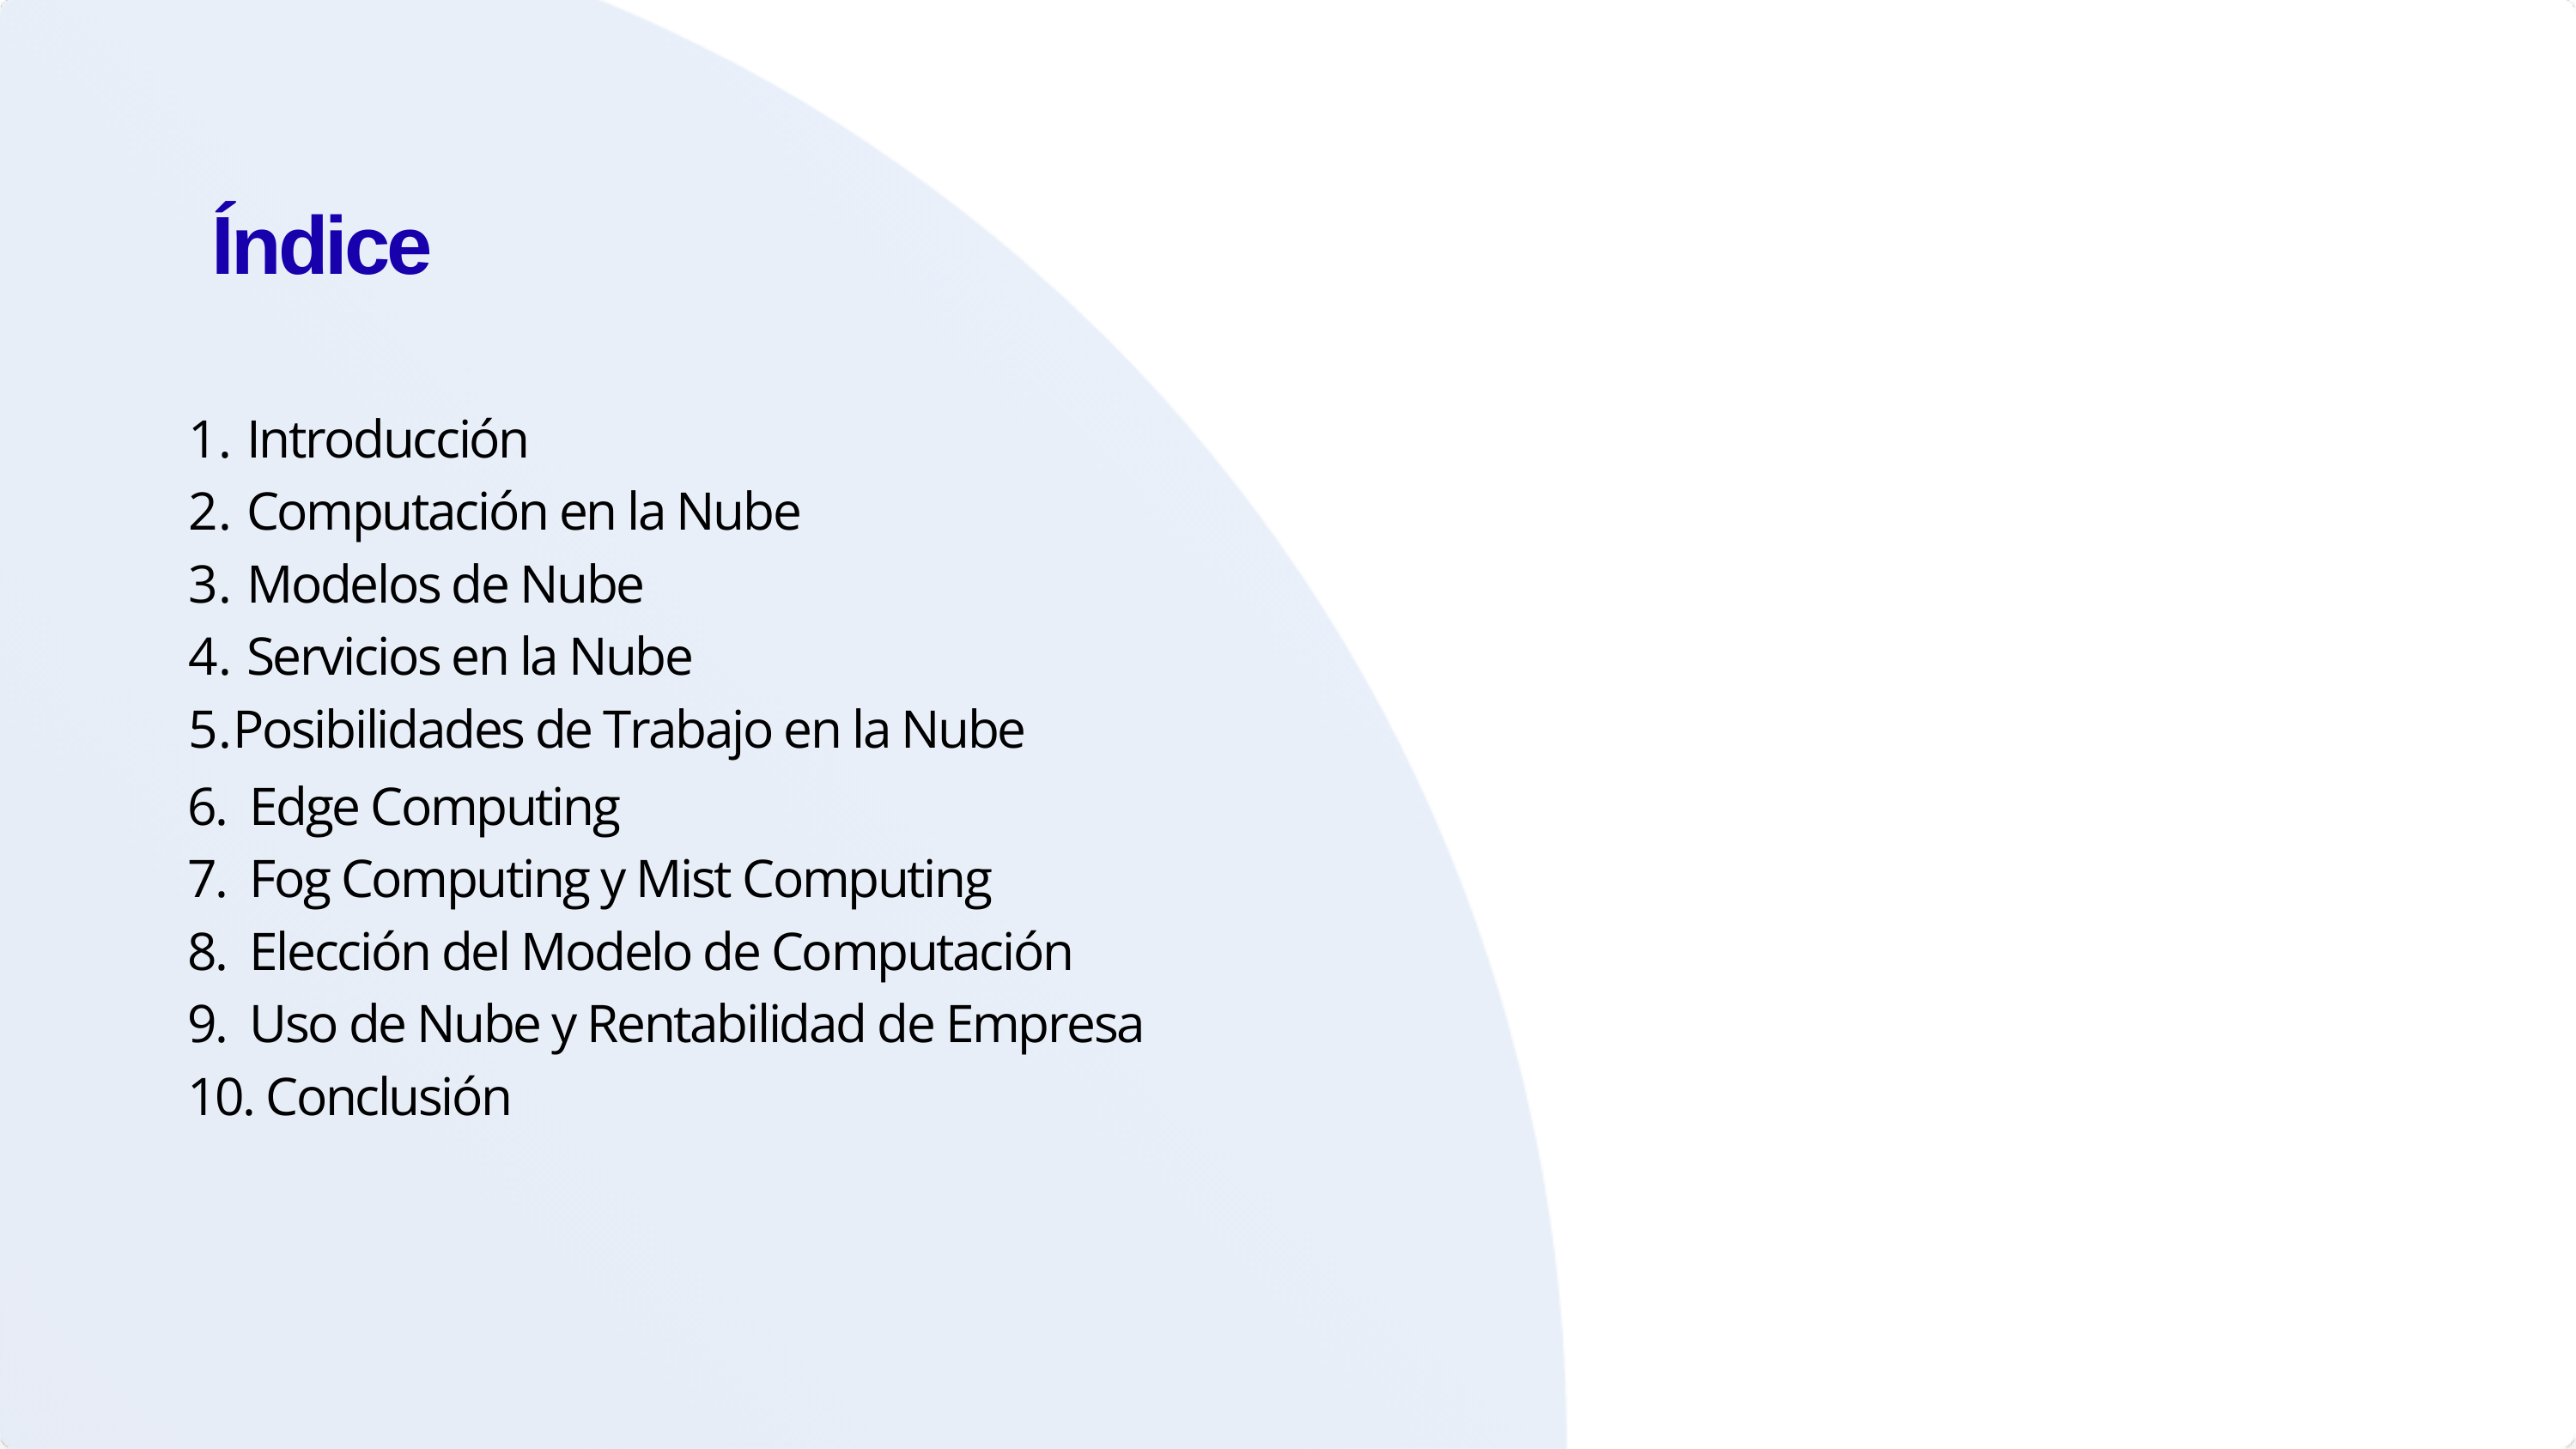

Índice
 Introducción
 Computación en la Nube
 Modelos de Nube
 Servicios en la Nube
Posibilidades de Trabajo en la Nube
6.  Edge Computing
7.  Fog Computing y Mist Computing
8.  Elección del Modelo de Computación
9.  Uso de Nube y Rentabilidad de Empresa
10. Conclusión